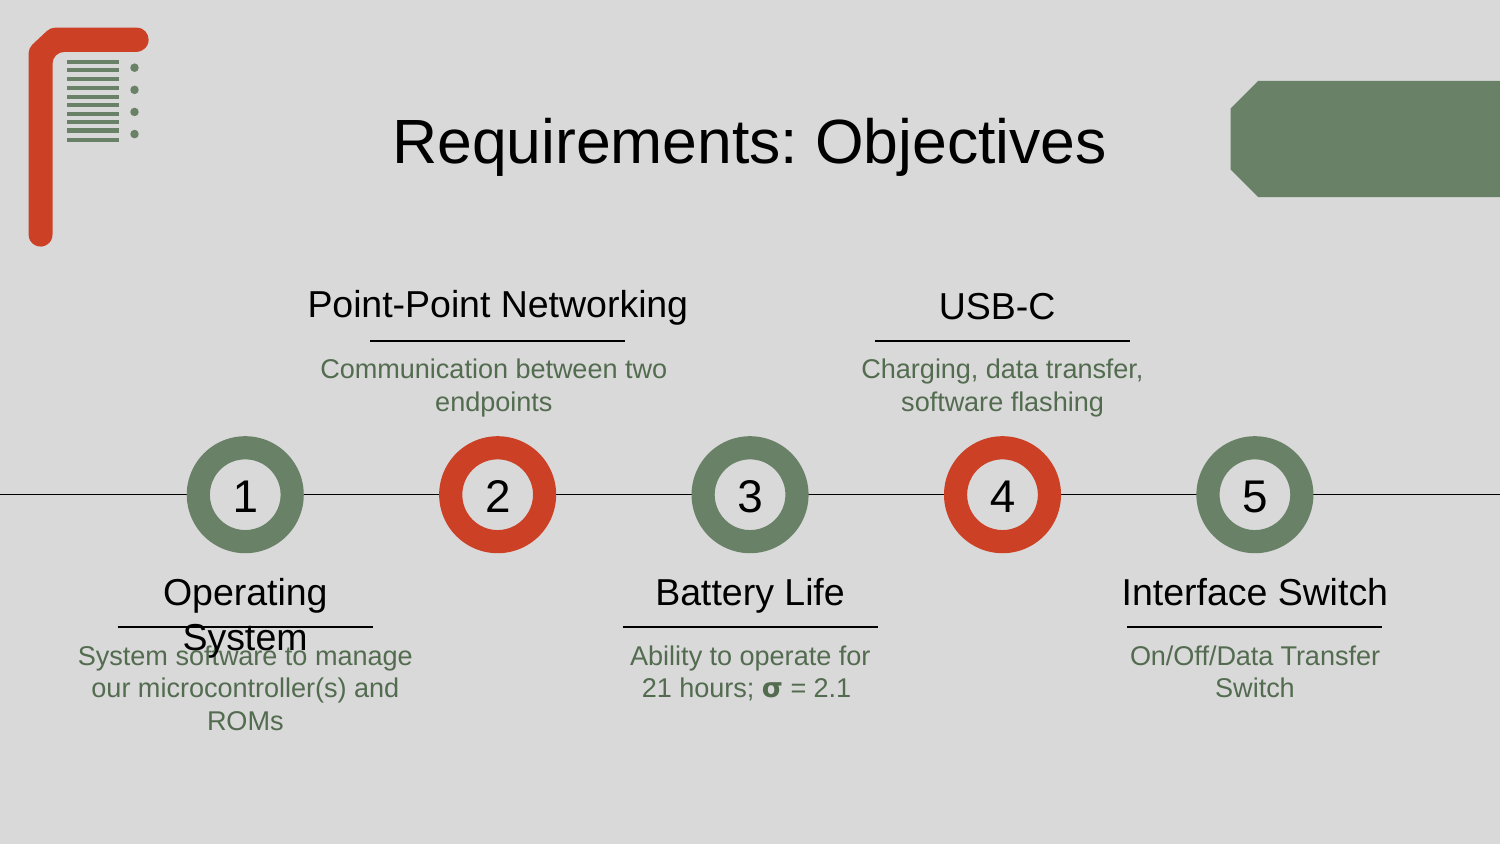

# Requirements: Objectives
Point-Point Networking
USB-C
Communication between two endpoints
Charging, data transfer, software flashing
1

2

3
4

5

Operating System
Battery Life
Interface Switch
Ability to operate for 21 hours; 𝞂 = 2.1
On/Off/Data Transfer Switch
System software to manage our microcontroller(s) and ROMs